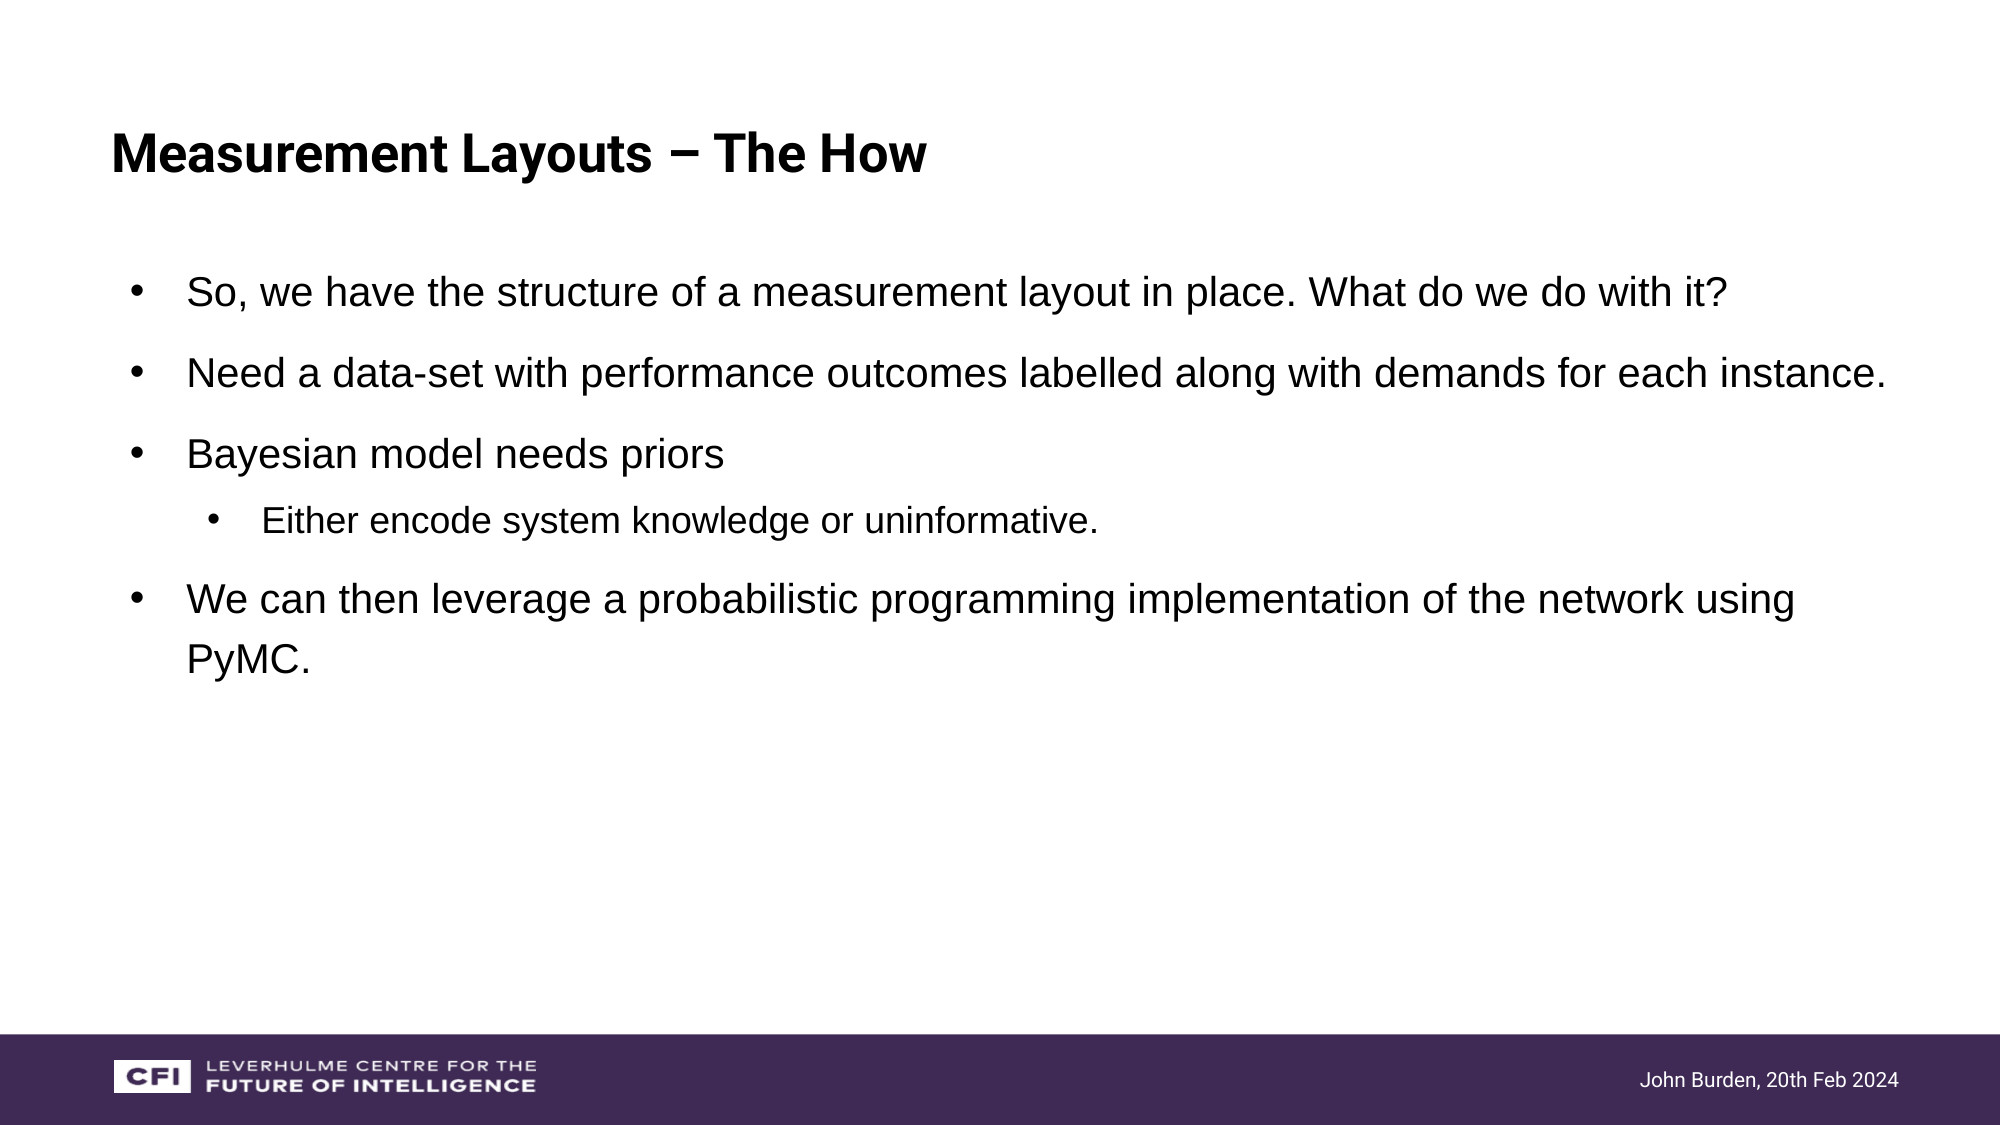

# Measurement Layouts – The How
So, we have the structure of a measurement layout in place. What do we do with it?
Need a data-set with performance outcomes labelled along with demands for each instance.
Bayesian model needs priors
Either encode system knowledge or uninformative.
We can then leverage a probabilistic programming implementation of the network using PyMC.

John Burden, 20th Feb 2024